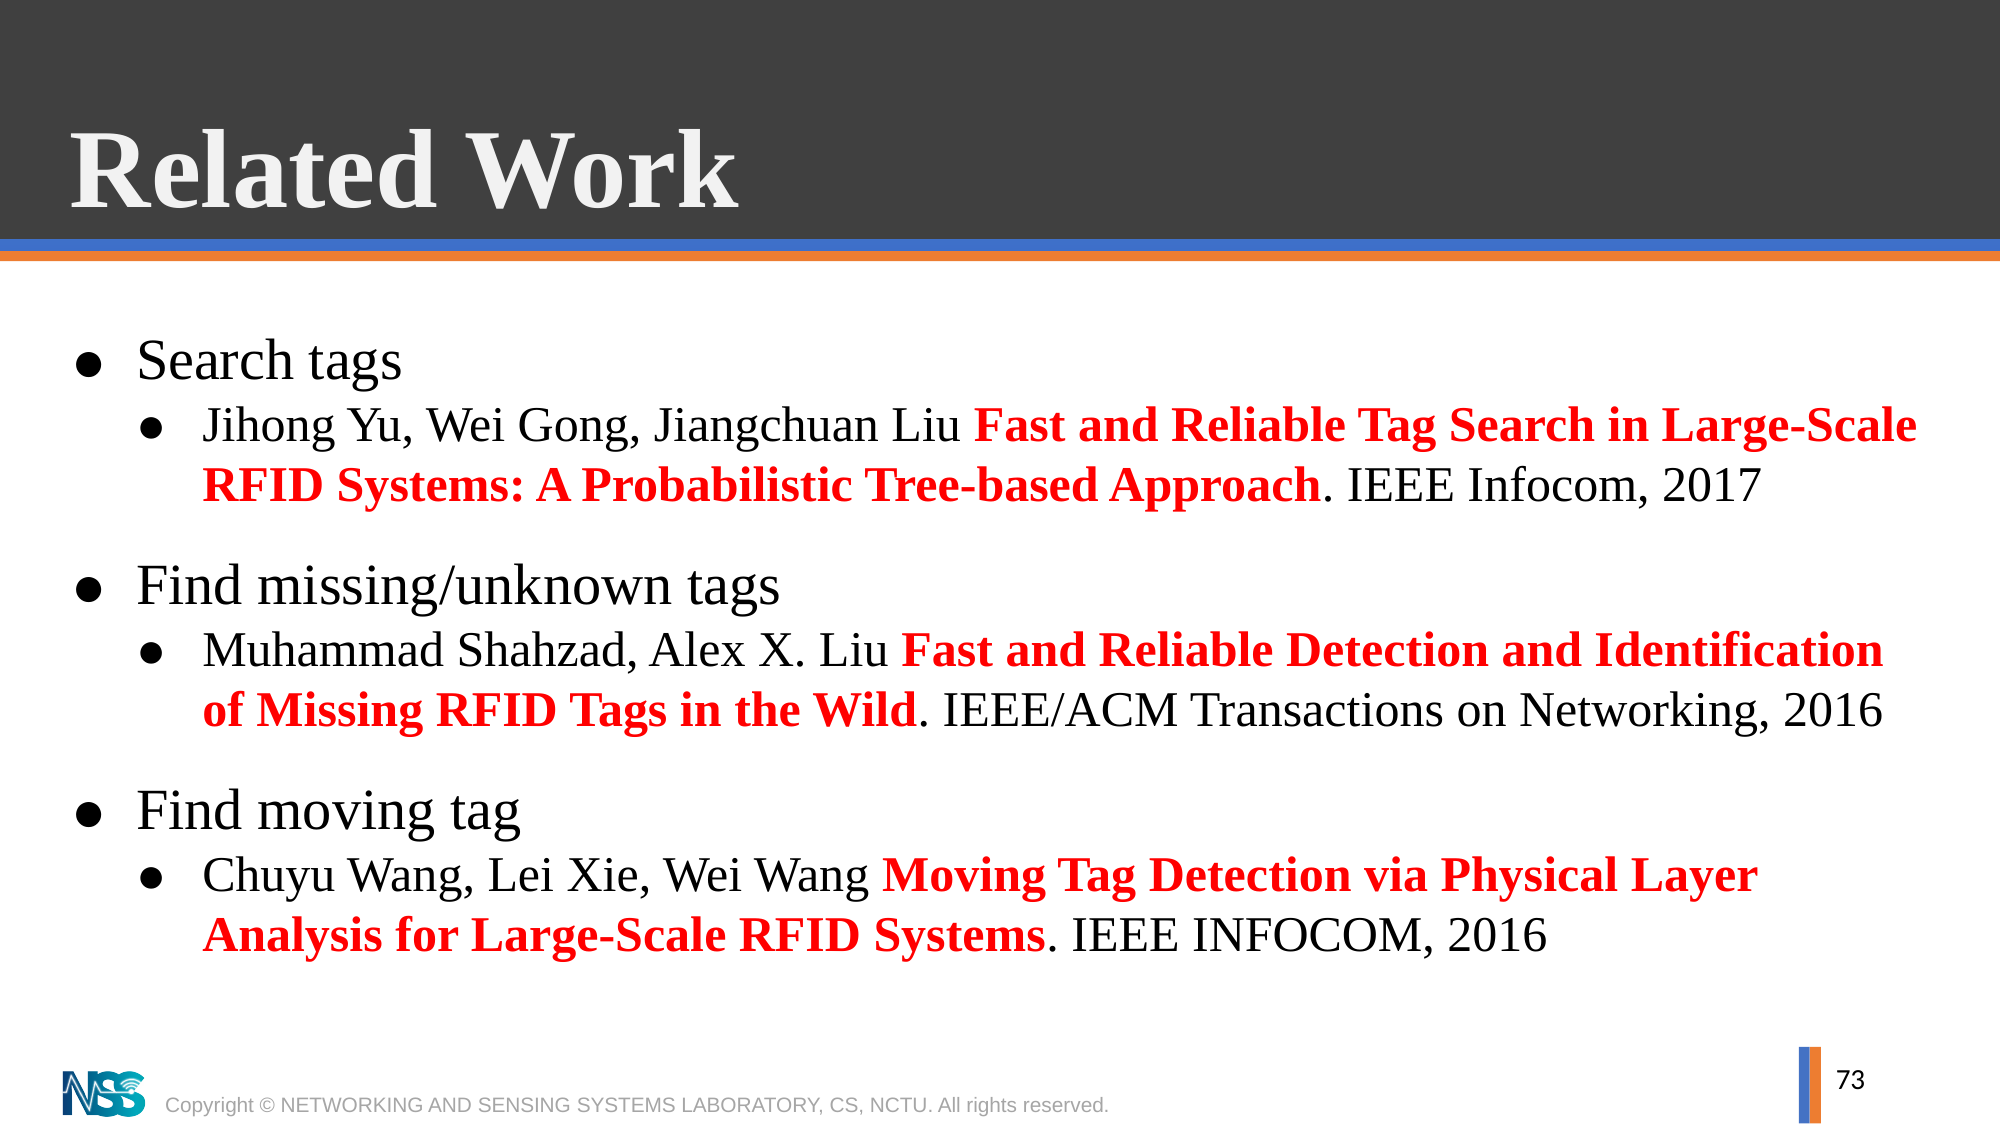

# Related Work
Search tags
Jihong Yu, Wei Gong, Jiangchuan Liu Fast and Reliable Tag Search in Large-Scale RFID Systems: A Probabilistic Tree-based Approach. IEEE Infocom, 2017
Find missing/unknown tags
Muhammad Shahzad, Alex X. Liu Fast and Reliable Detection and Identification of Missing RFID Tags in the Wild. IEEE/ACM Transactions on Networking, 2016
Find moving tag
Chuyu Wang, Lei Xie, Wei Wang Moving Tag Detection via Physical Layer Analysis for Large-Scale RFID Systems. IEEE INFOCOM, 2016
73